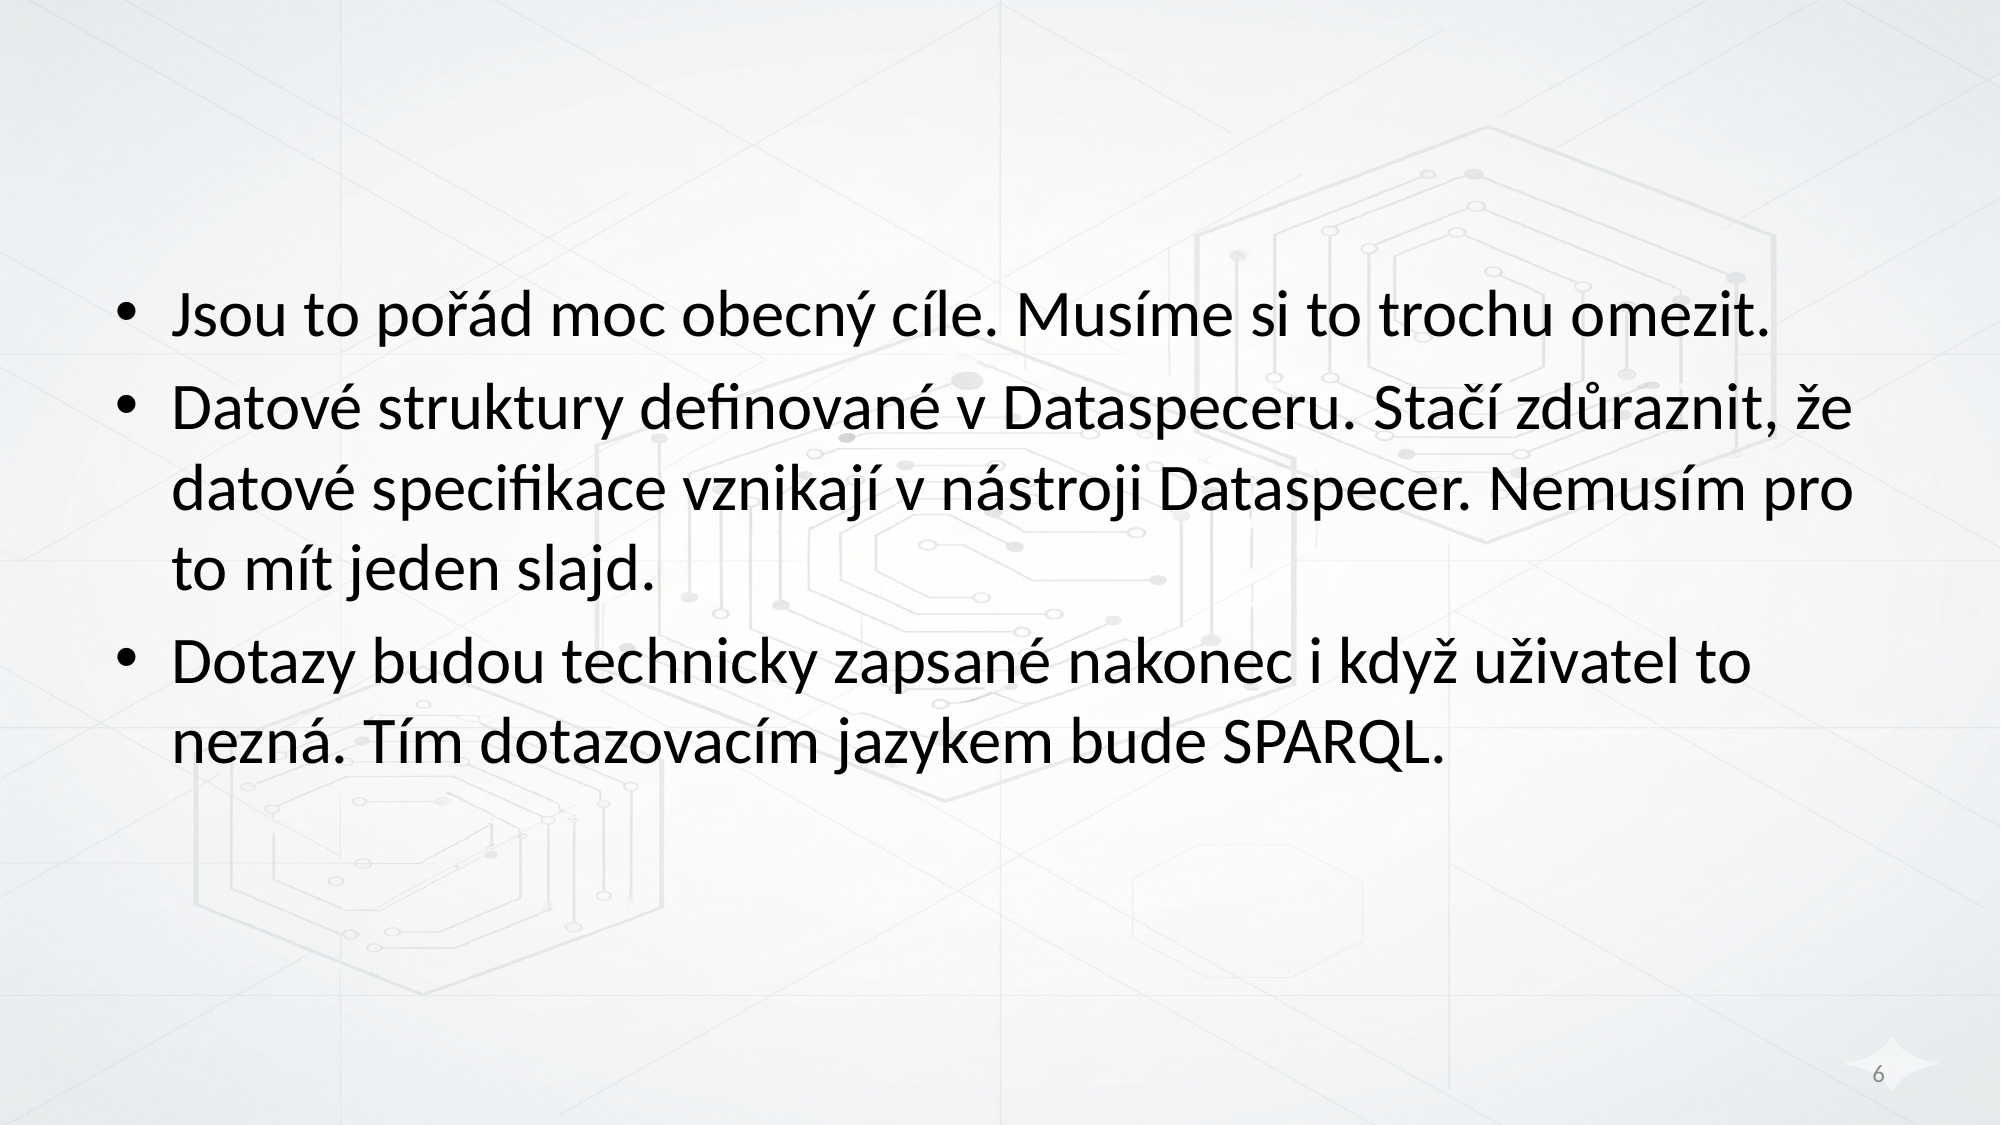

#
Jsou to pořád moc obecný cíle. Musíme si to trochu omezit.
Datové struktury definované v Dataspeceru. Stačí zdůraznit, že datové specifikace vznikají v nástroji Dataspecer. Nemusím pro to mít jeden slajd.
Dotazy budou technicky zapsané nakonec i když uživatel to nezná. Tím dotazovacím jazykem bude SPARQL.

6